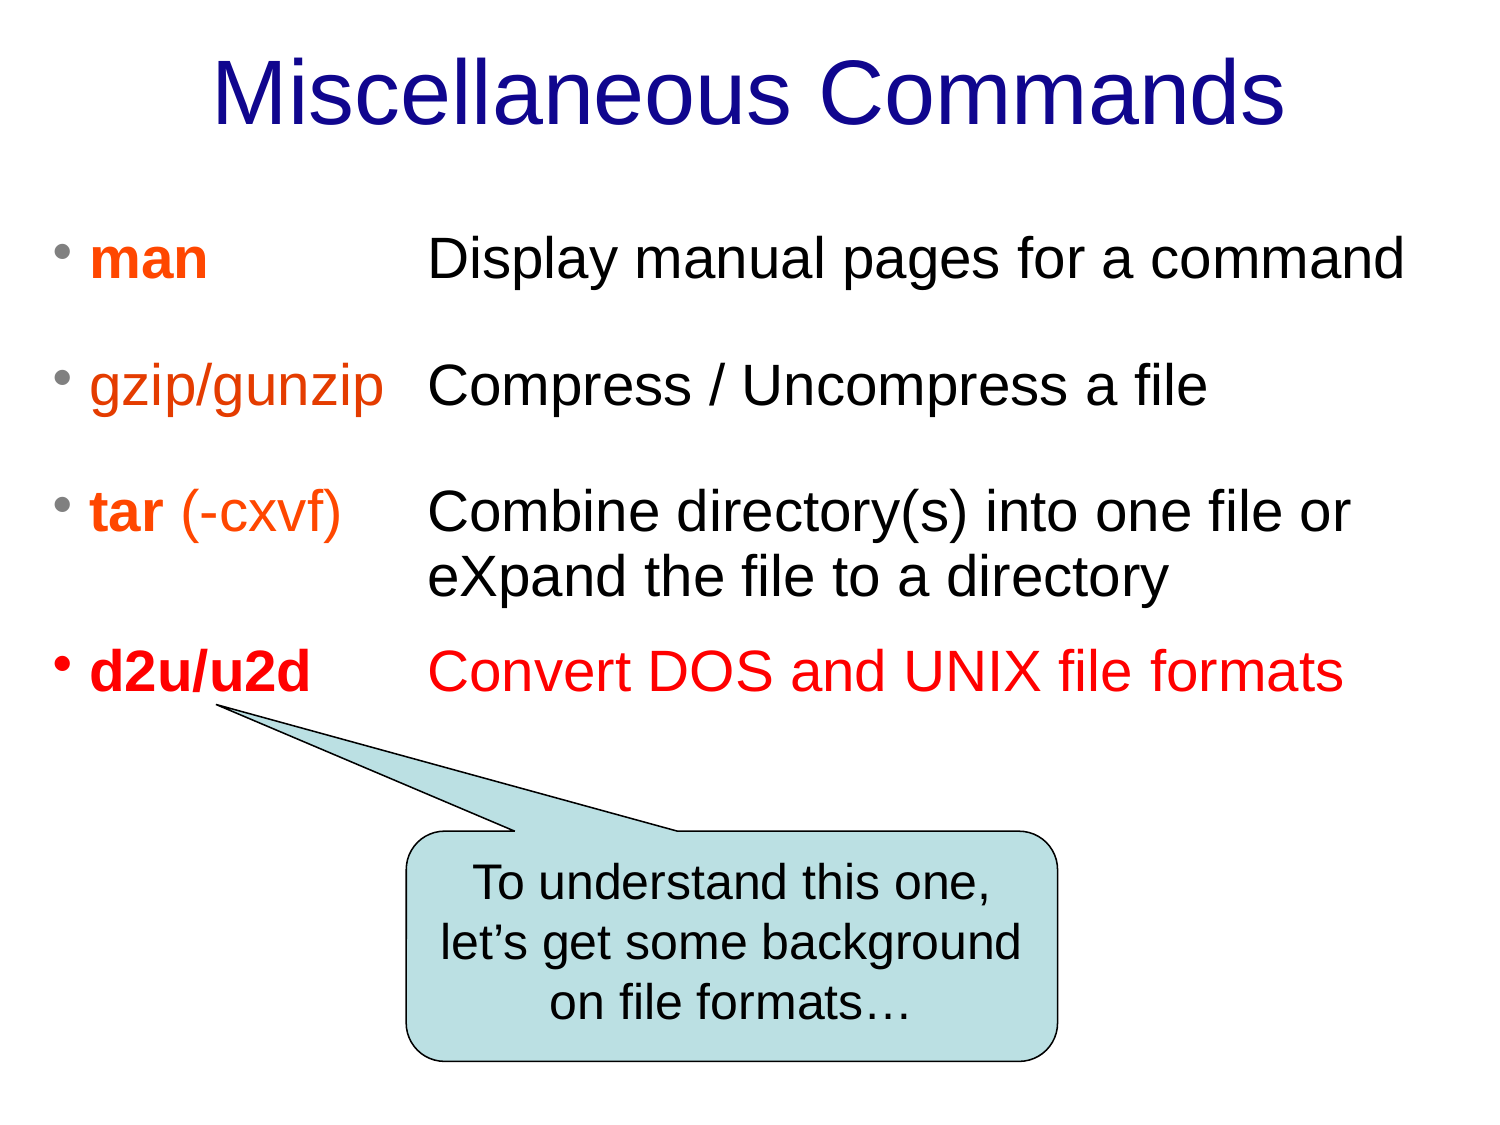

Miscellaneous Commands
| man | Display manual pages for a command |
| --- | --- |
| gzip/gunzip | Compress / Uncompress a file |
| tar (-cxvf) | Combine directory(s) into one file or eXpand the file to a directory |
| d2u/u2d | Convert DOS and UNIX file formats |

To understand this one, let’s get some background on file formats…